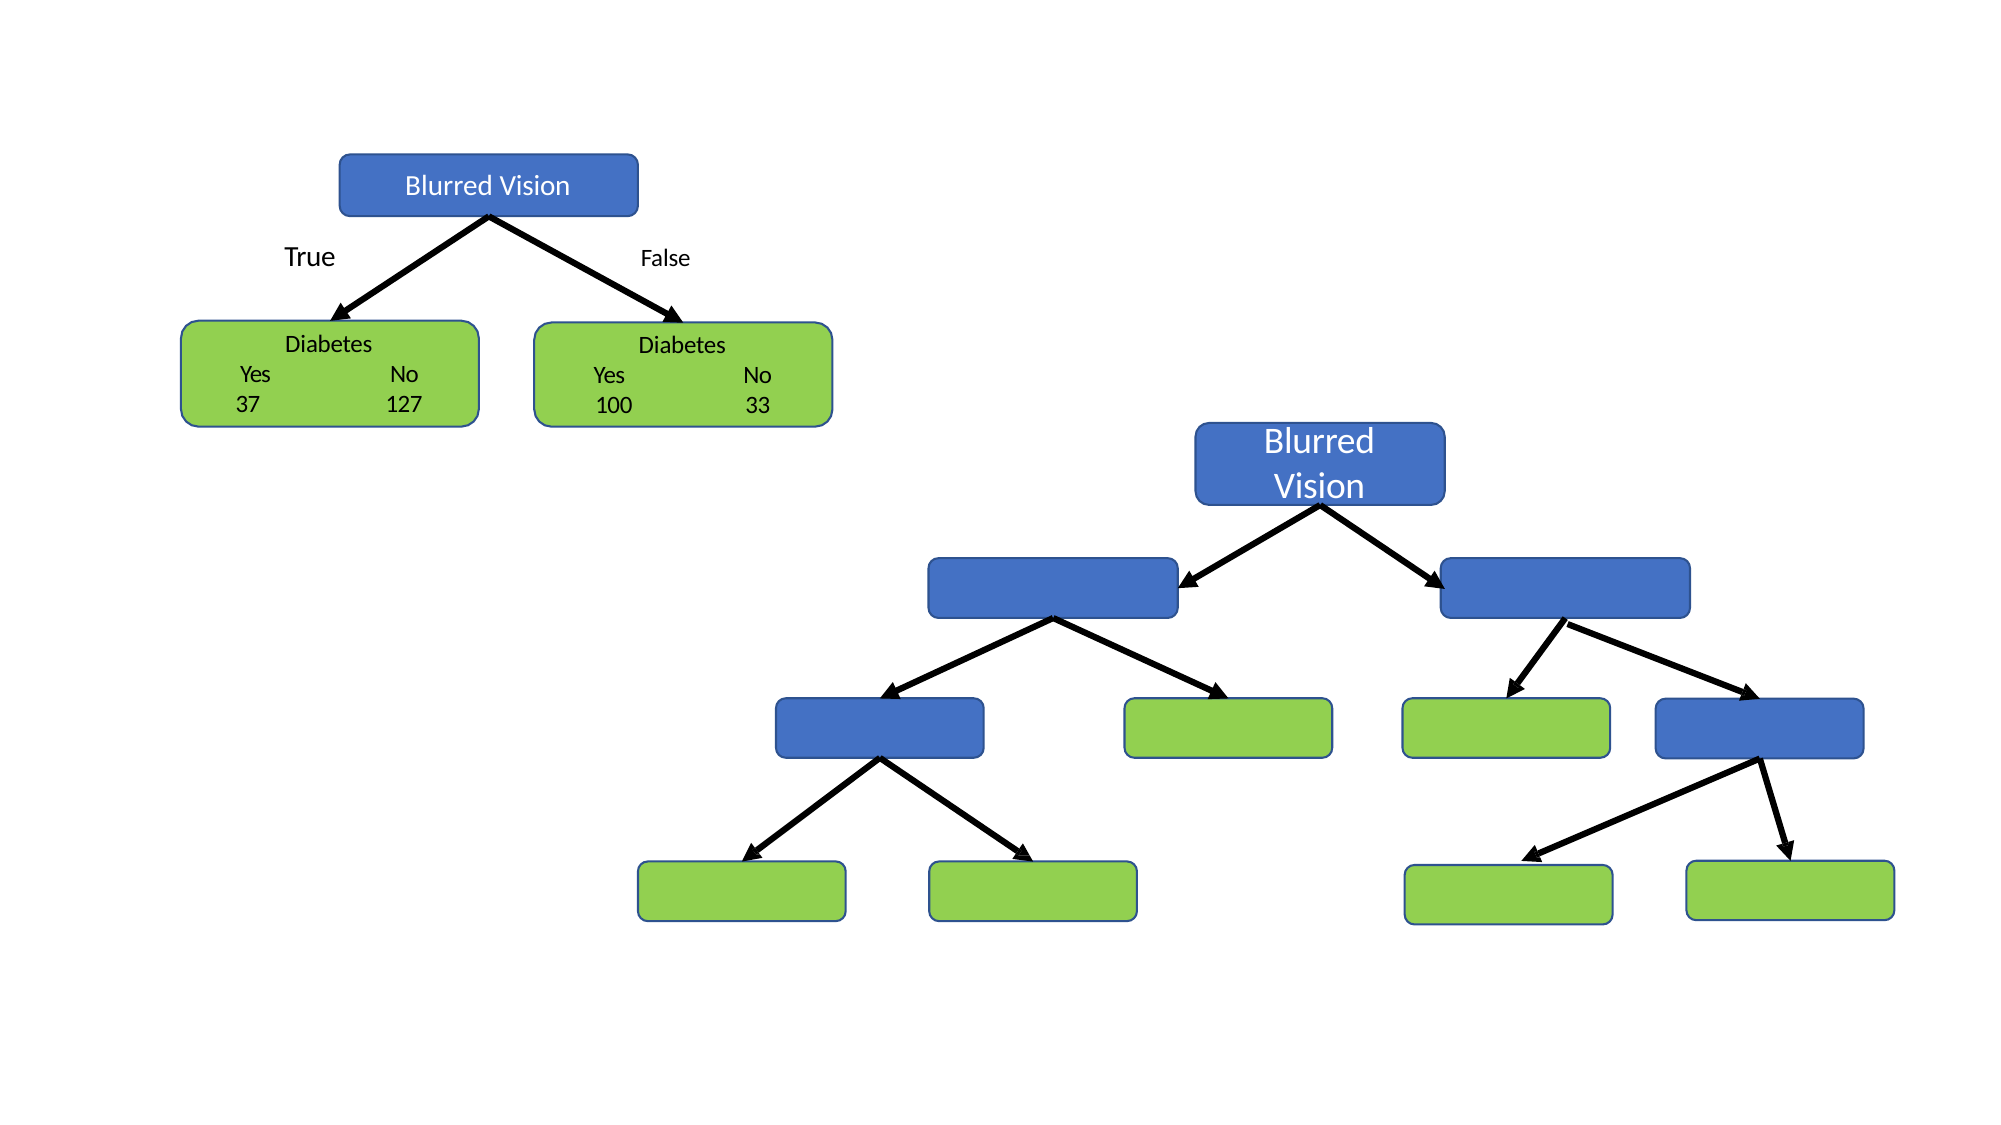

Blurred Vision

True
False

Diabetes
Diabetes
Yes 37
No 127
Yes 100
No 33
Blurred
Vision